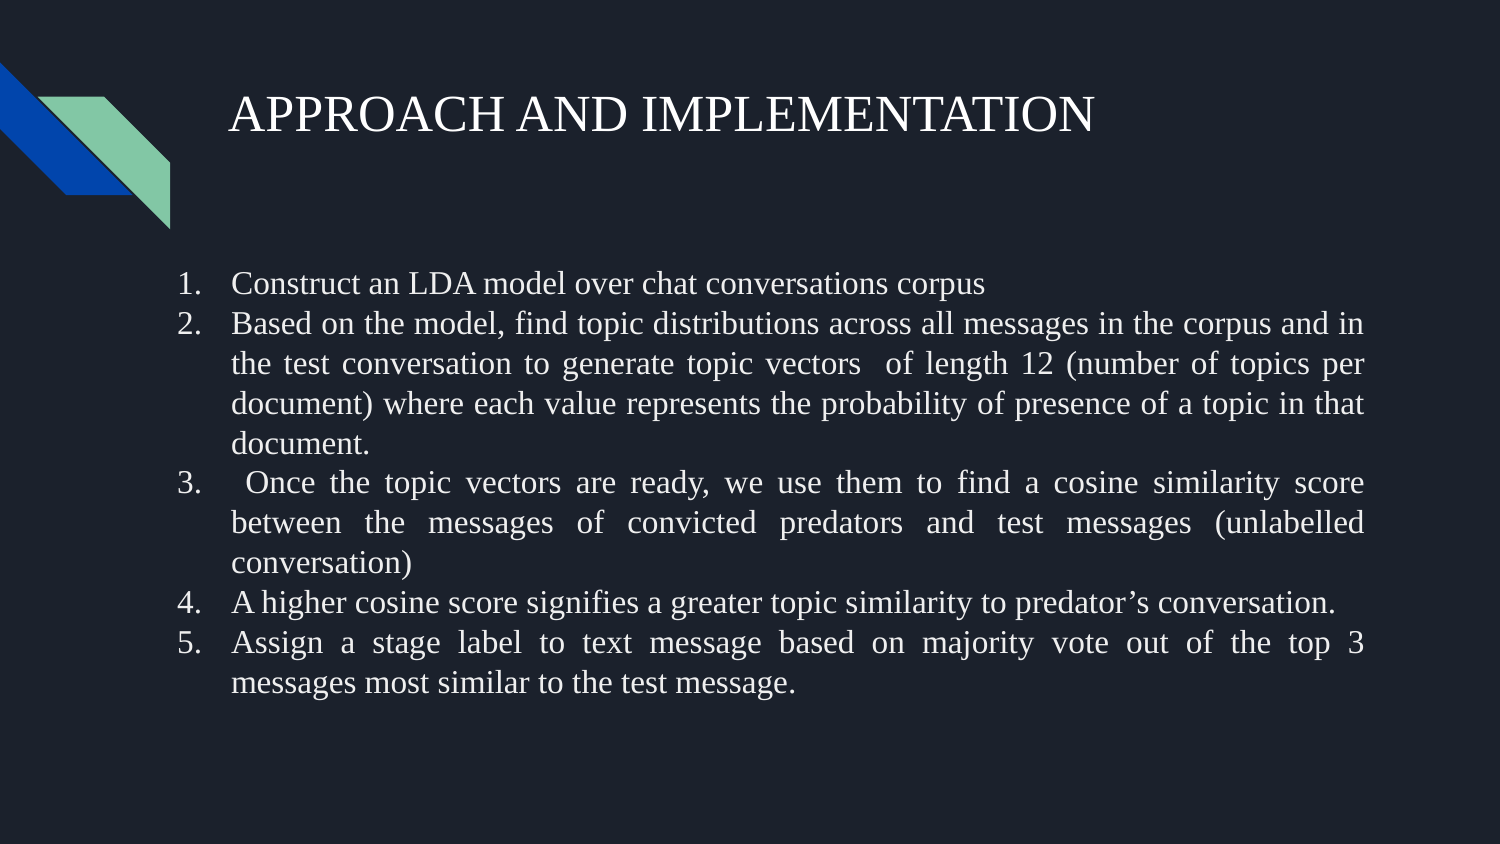

# APPROACH AND IMPLEMENTATION
Construct an LDA model over chat conversations corpus
Based on the model, find topic distributions across all messages in the corpus and in the test conversation to generate topic vectors  of length 12 (number of topics per document) where each value represents the probability of presence of a topic in that document.
 Once the topic vectors are ready, we use them to find a cosine similarity score between the messages of convicted predators and test messages (unlabelled conversation)
A higher cosine score signifies a greater topic similarity to predator’s conversation.
Assign a stage label to text message based on majority vote out of the top 3 messages most similar to the test message.